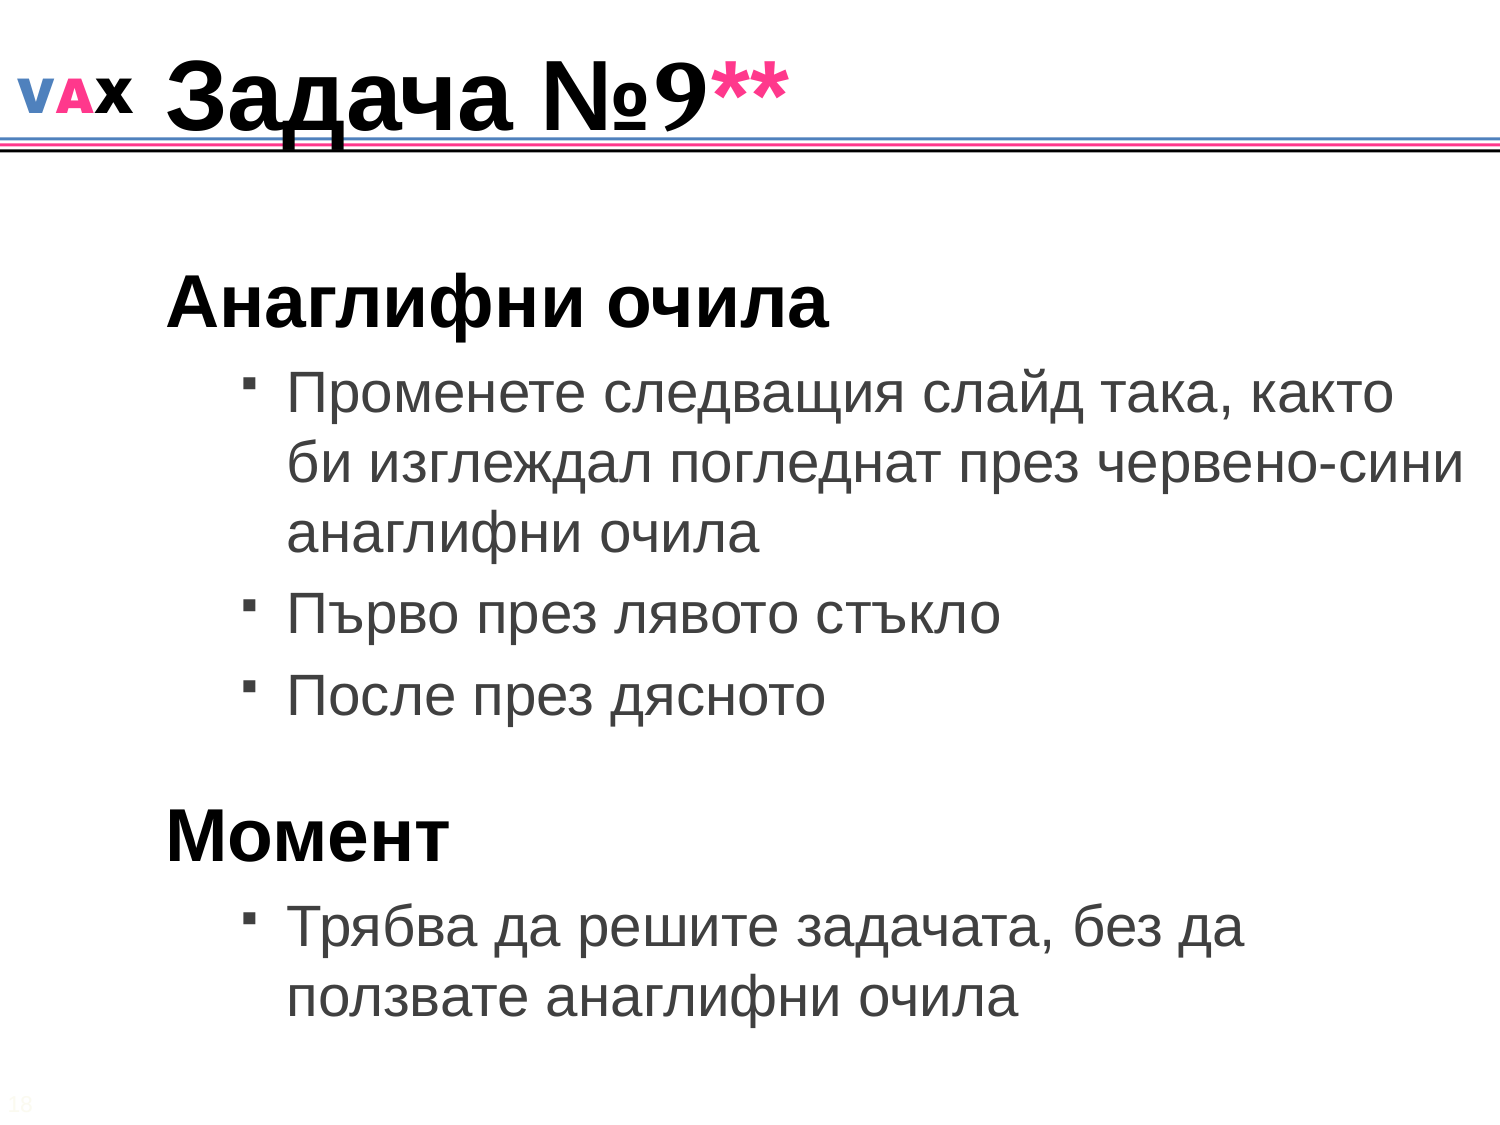

# Задача №9**
Анаглифни очила
Променете следващия слайд така, както би изглеждал погледнат през червено-сини анаглифни очила
Първо през лявото стъкло
После през дясното
Момент
Трябва да решите задачата, без да ползвате анаглифни очила